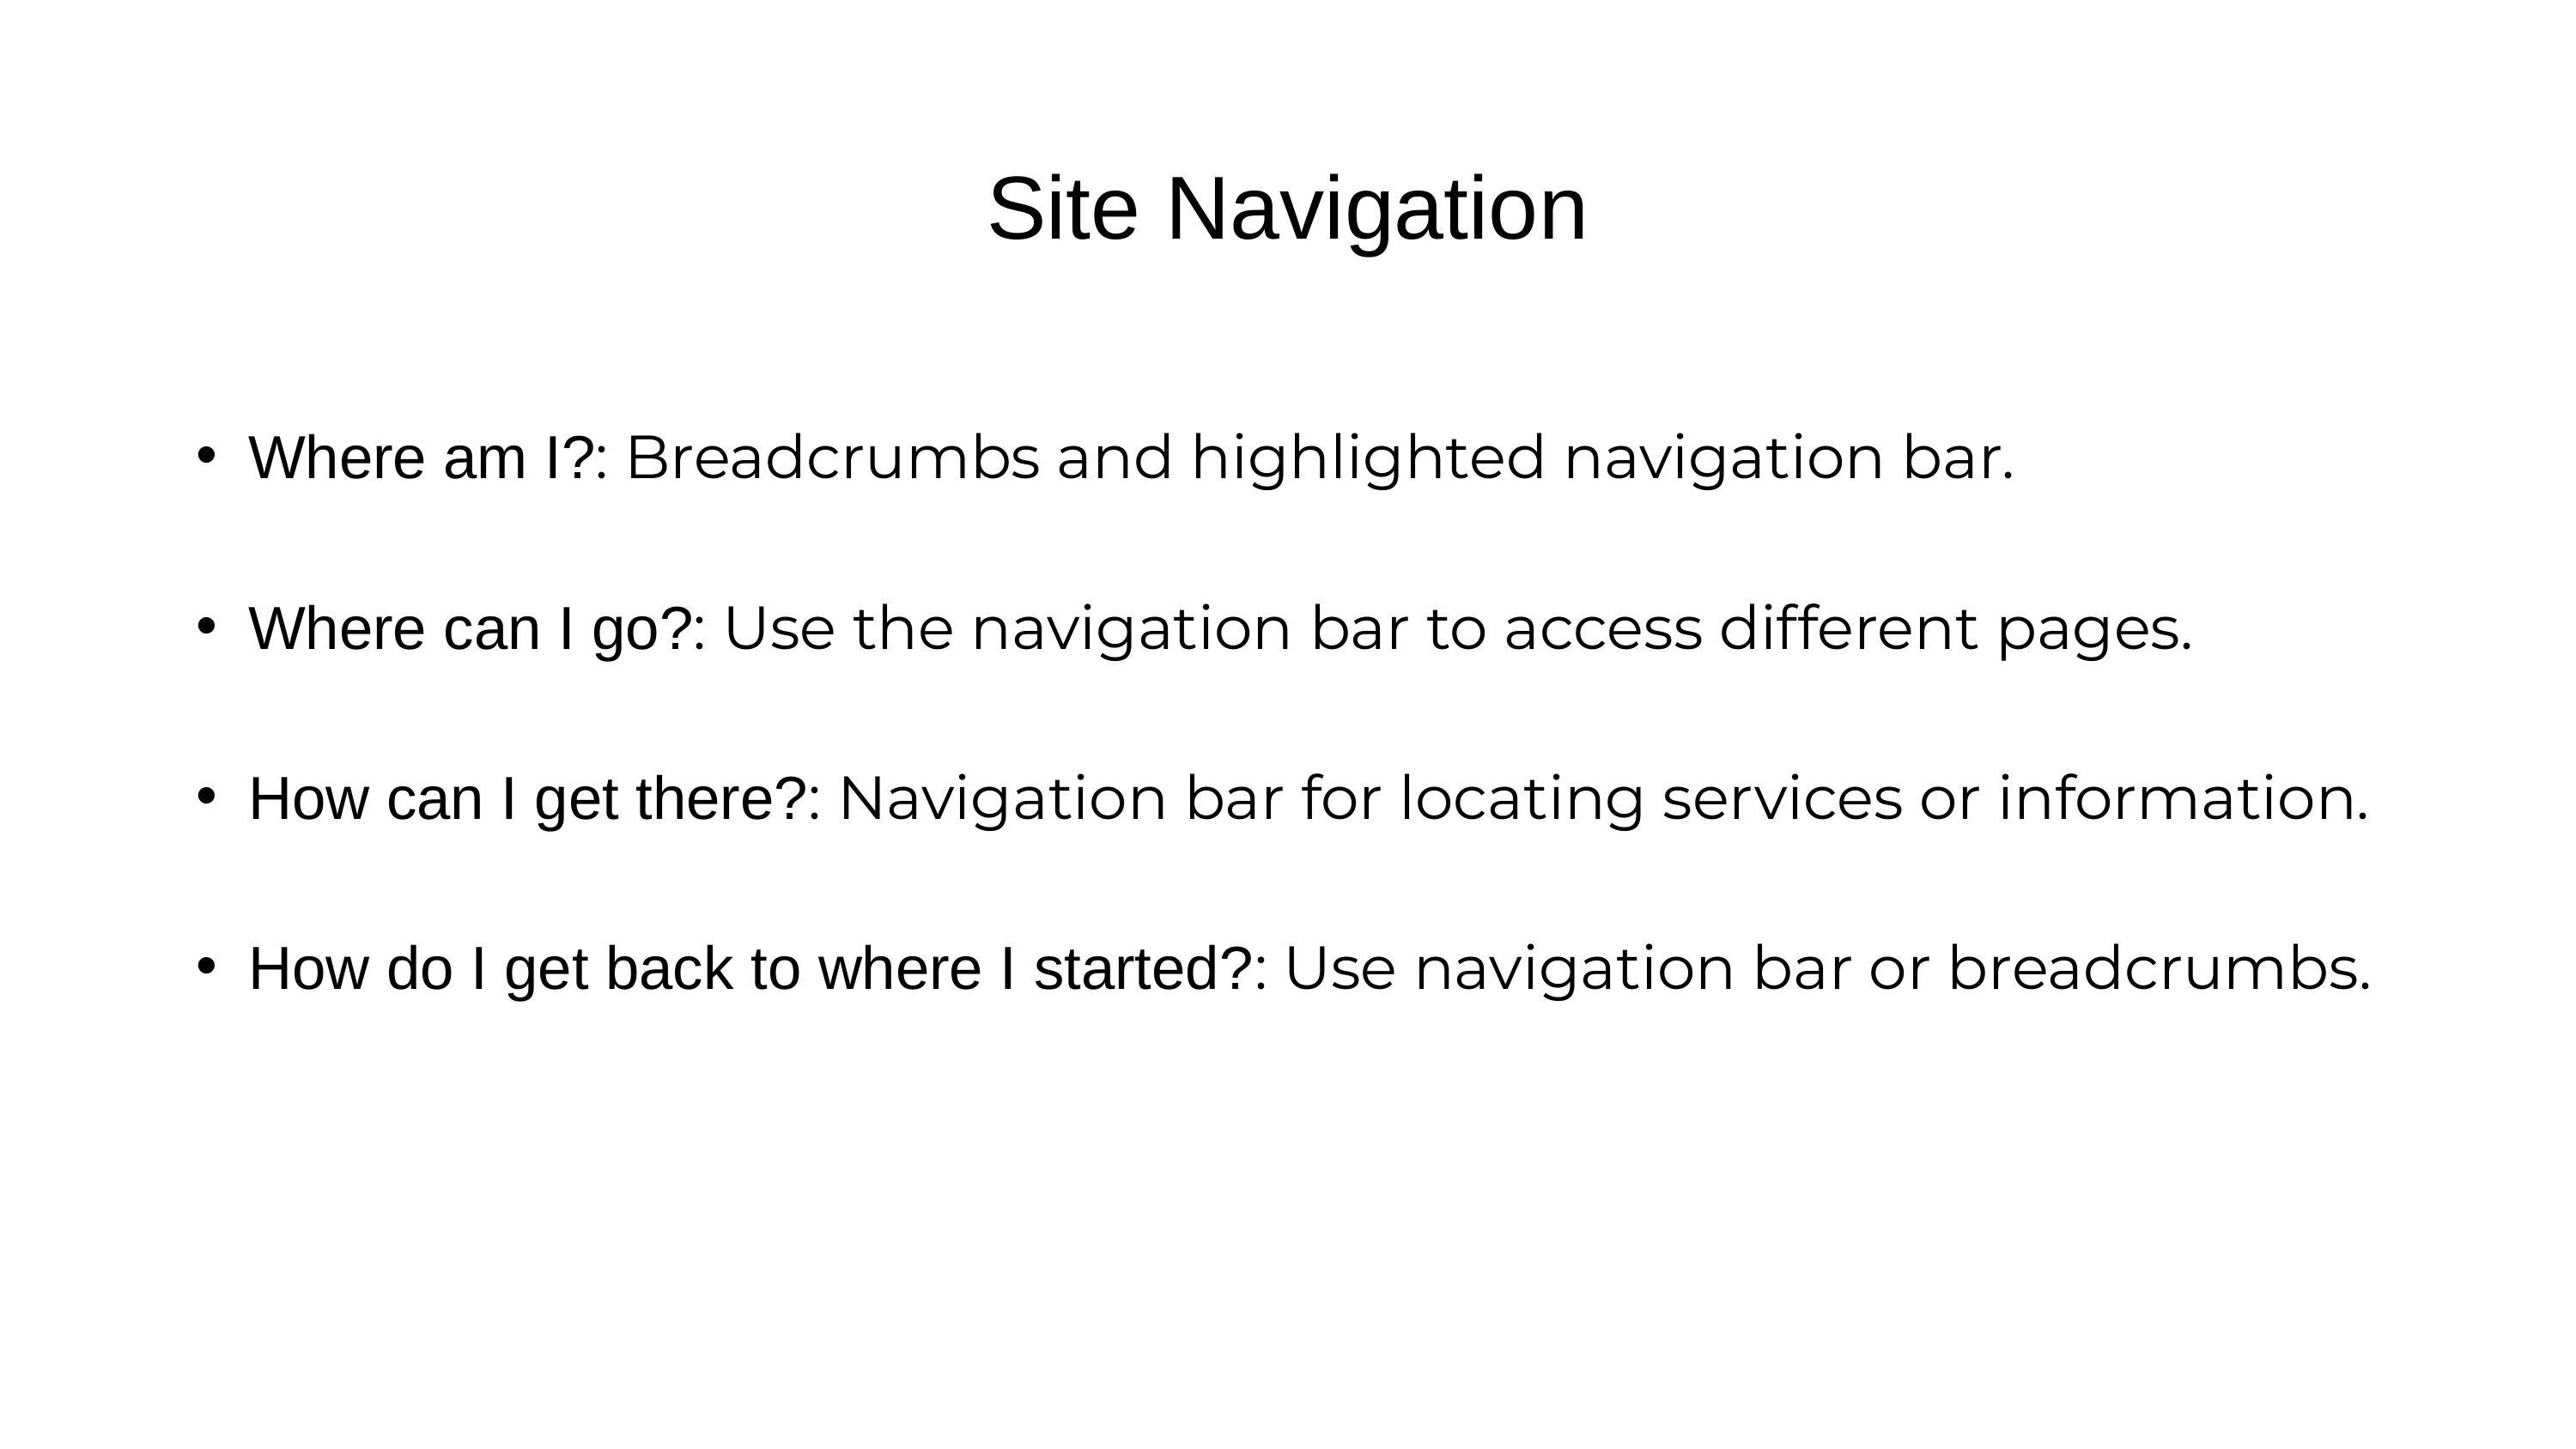

Site Navigation
Where am I?: Breadcrumbs and highlighted navigation bar.

Where can I go?: Use the navigation bar to access different pages.

How can I get there?: Navigation bar for locating services or information.

How do I get back to where I started?: Use navigation bar or breadcrumbs.